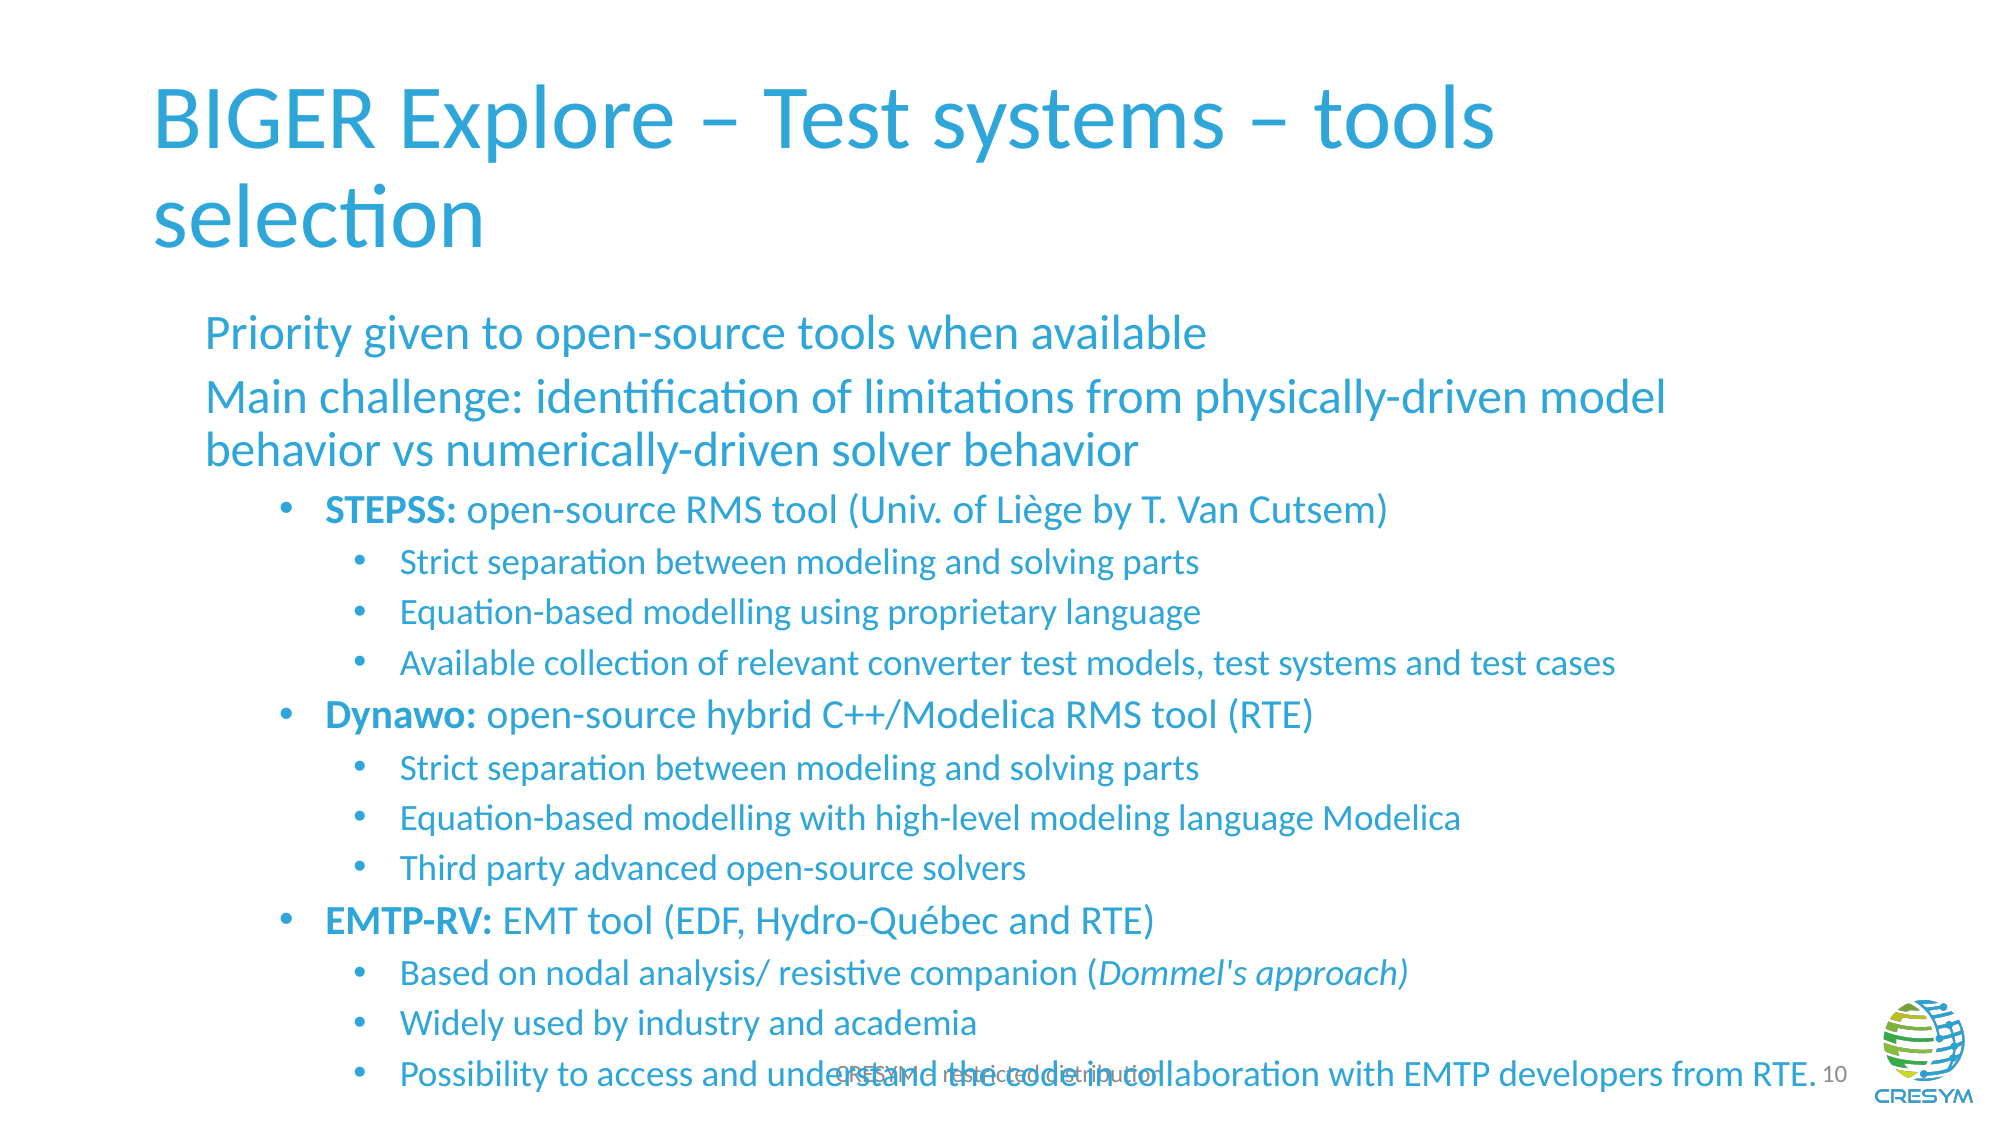

# BIGER Explore – Test systems – tools selection

Priority given to open-source tools when available
Main challenge: identification of limitations from physically-driven model behavior vs numerically-driven solver behavior
STEPSS: open-source RMS tool (Univ. of Liège by T. Van Cutsem)
Strict separation between modeling and solving parts
Equation-based modelling using proprietary language
Available collection of relevant converter test models, test systems and test cases
Dynawo: open-source hybrid C++/Modelica RMS tool (RTE)
Strict separation between modeling and solving parts
Equation-based modelling with high-level modeling language Modelica
Third party advanced open-source solvers
EMTP-RV: EMT tool (EDF, Hydro-Québec and RTE)
Based on nodal analysis/ resistive companion (Dommel's approach)
Widely used by industry and academia
Possibility to access and understand the code in collaboration with EMTP developers from RTE.
CRESYM – restricted distribution
10